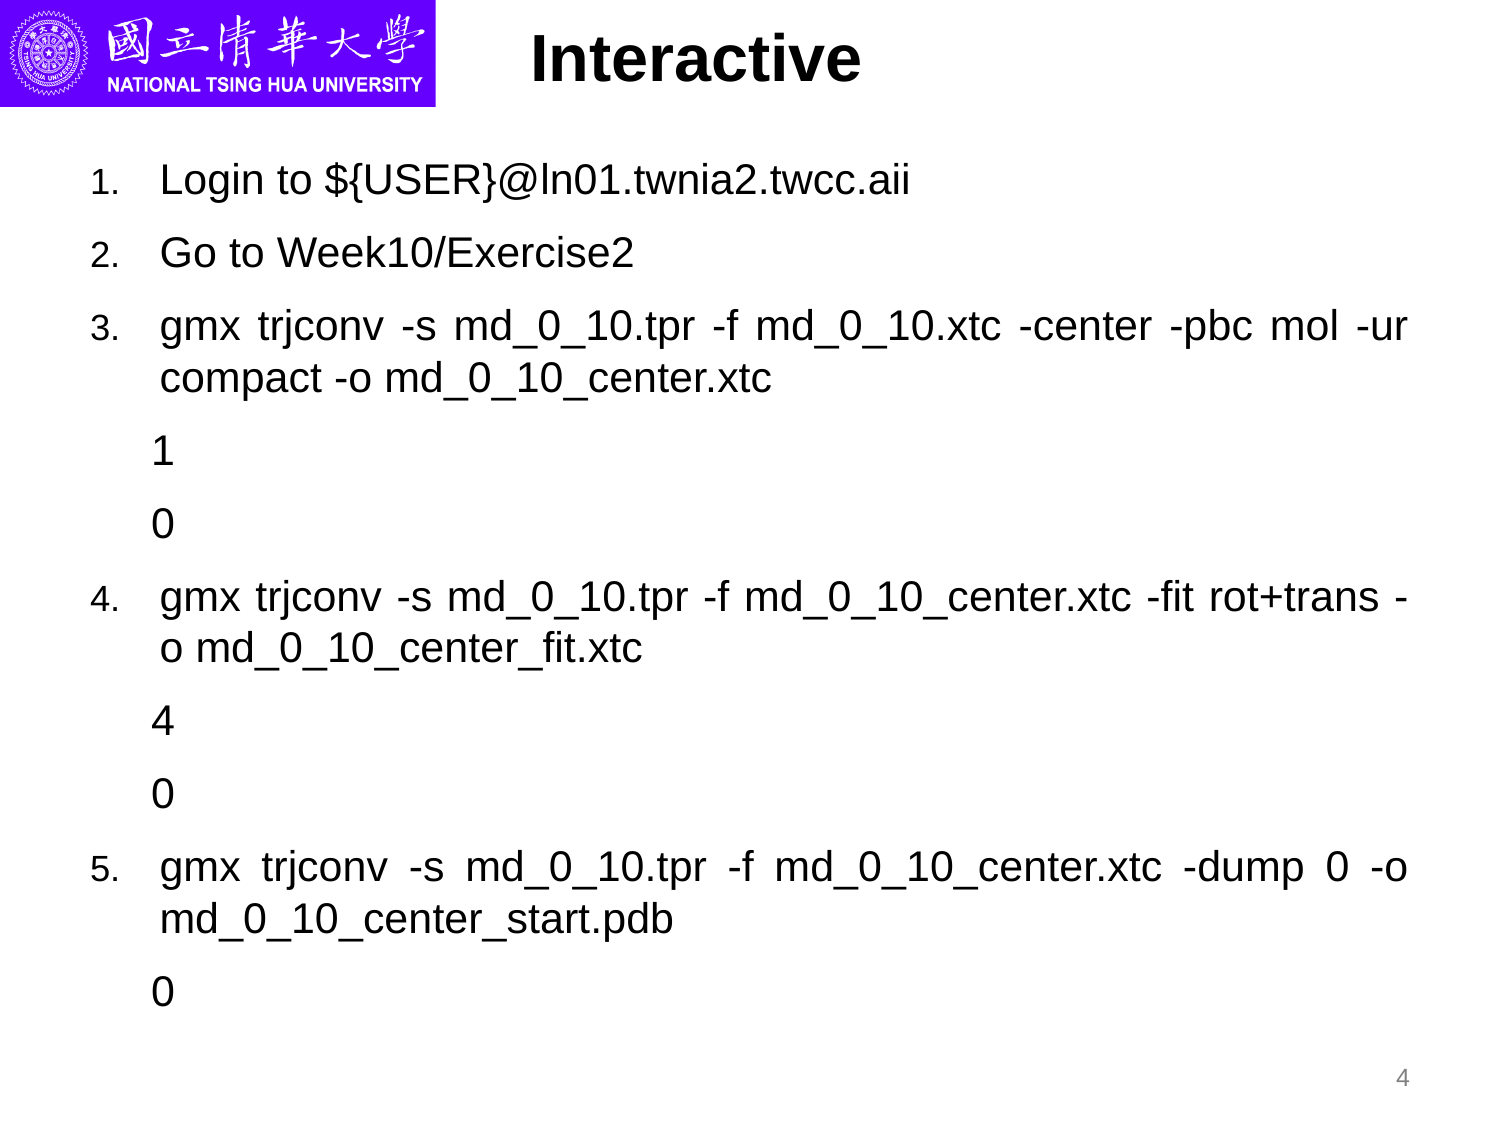

# Interactive
Login to ${USER}@ln01.twnia2.twcc.aii
Go to Week10/Exercise2
gmx trjconv -s md_0_10.tpr -f md_0_10.xtc -center -pbc mol -ur compact -o md_0_10_center.xtc
1
0
gmx trjconv -s md_0_10.tpr -f md_0_10_center.xtc -fit rot+trans -o md_0_10_center_fit.xtc
4
0
gmx trjconv -s md_0_10.tpr -f md_0_10_center.xtc -dump 0 -o md_0_10_center_start.pdb
0

4